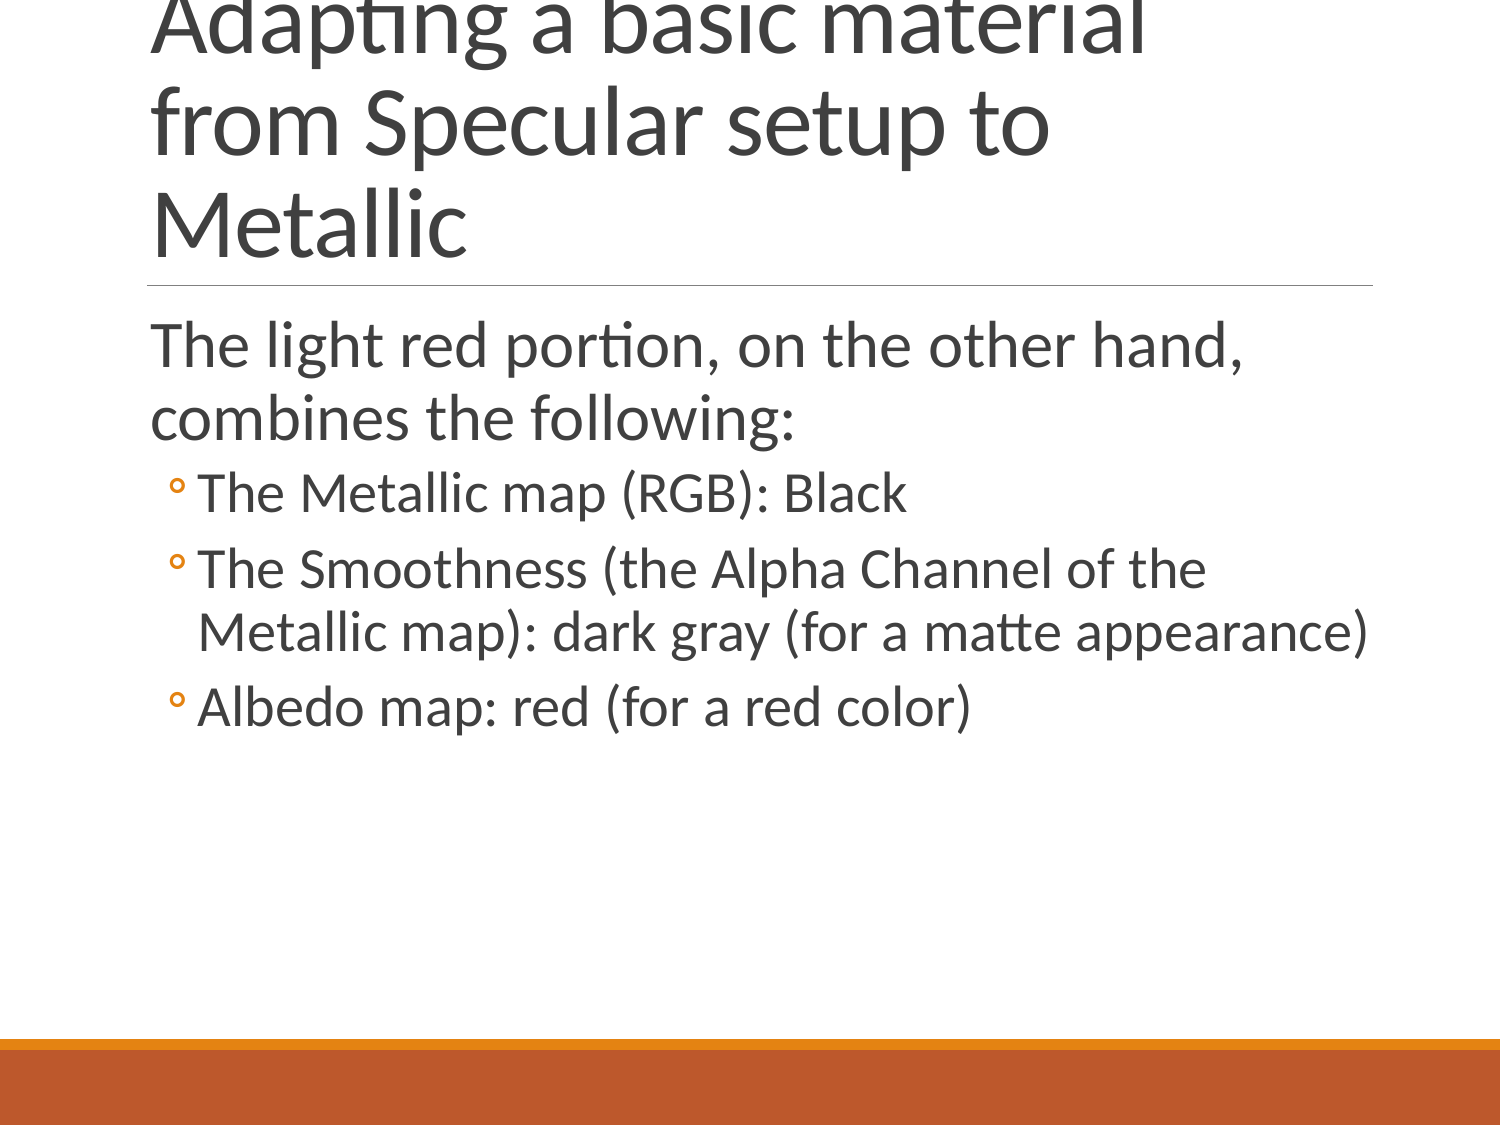

# Adapting a basic material from Specular setup to Metallic
The light red portion, on the other hand, combines the following:
The Metallic map (RGB): Black
The Smoothness (the Alpha Channel of the Metallic map): dark gray (for a matte appearance)
Albedo map: red (for a red color)